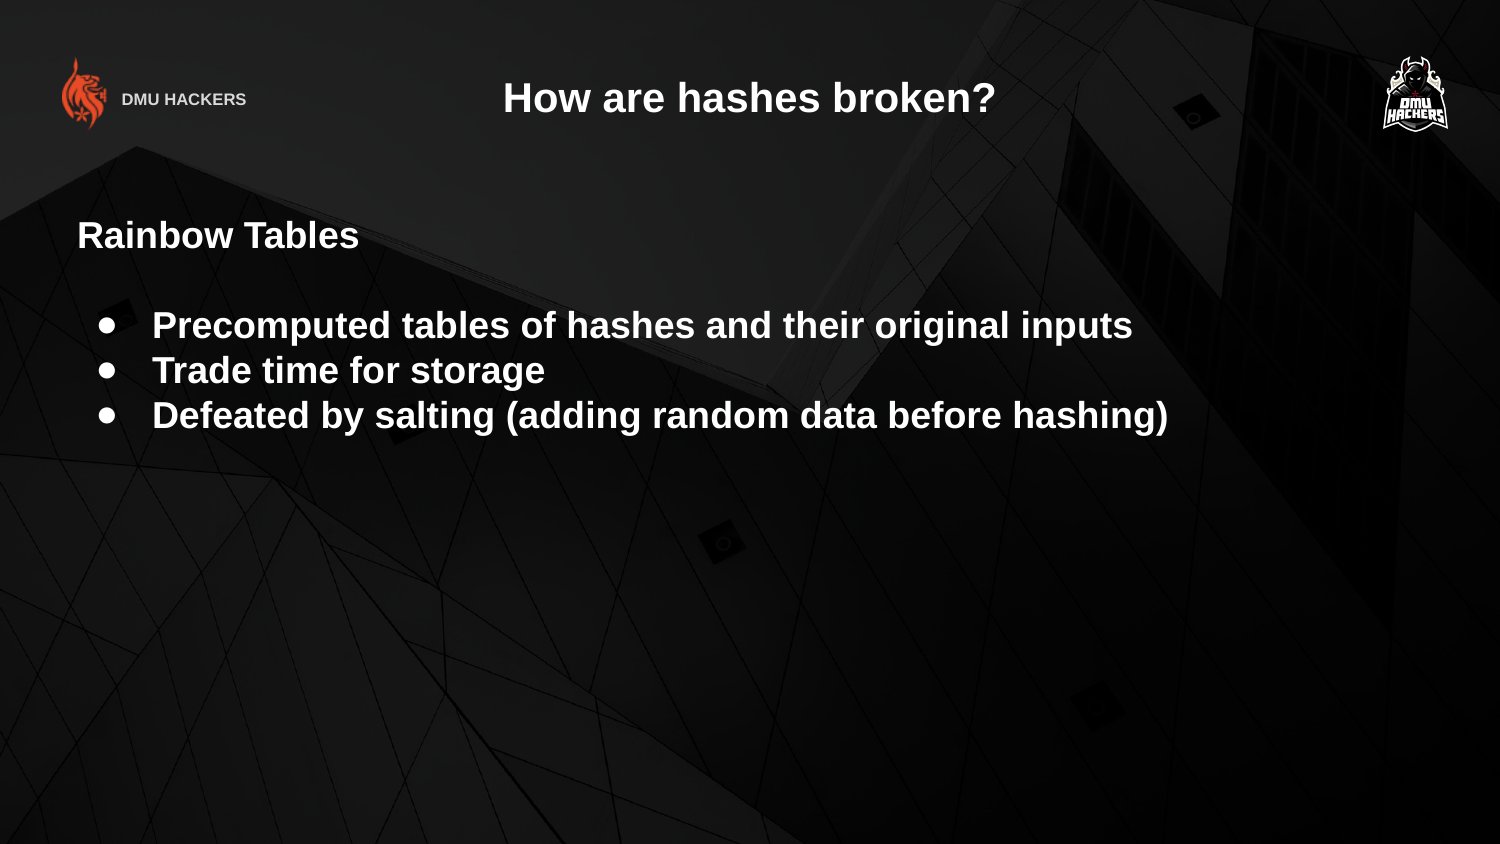

How are hashes broken?

DMU HACKERS
Rainbow Tables

Precomputed tables of hashes and their original inputs
Trade time for storage
Defeated by salting (adding random data before hashing)